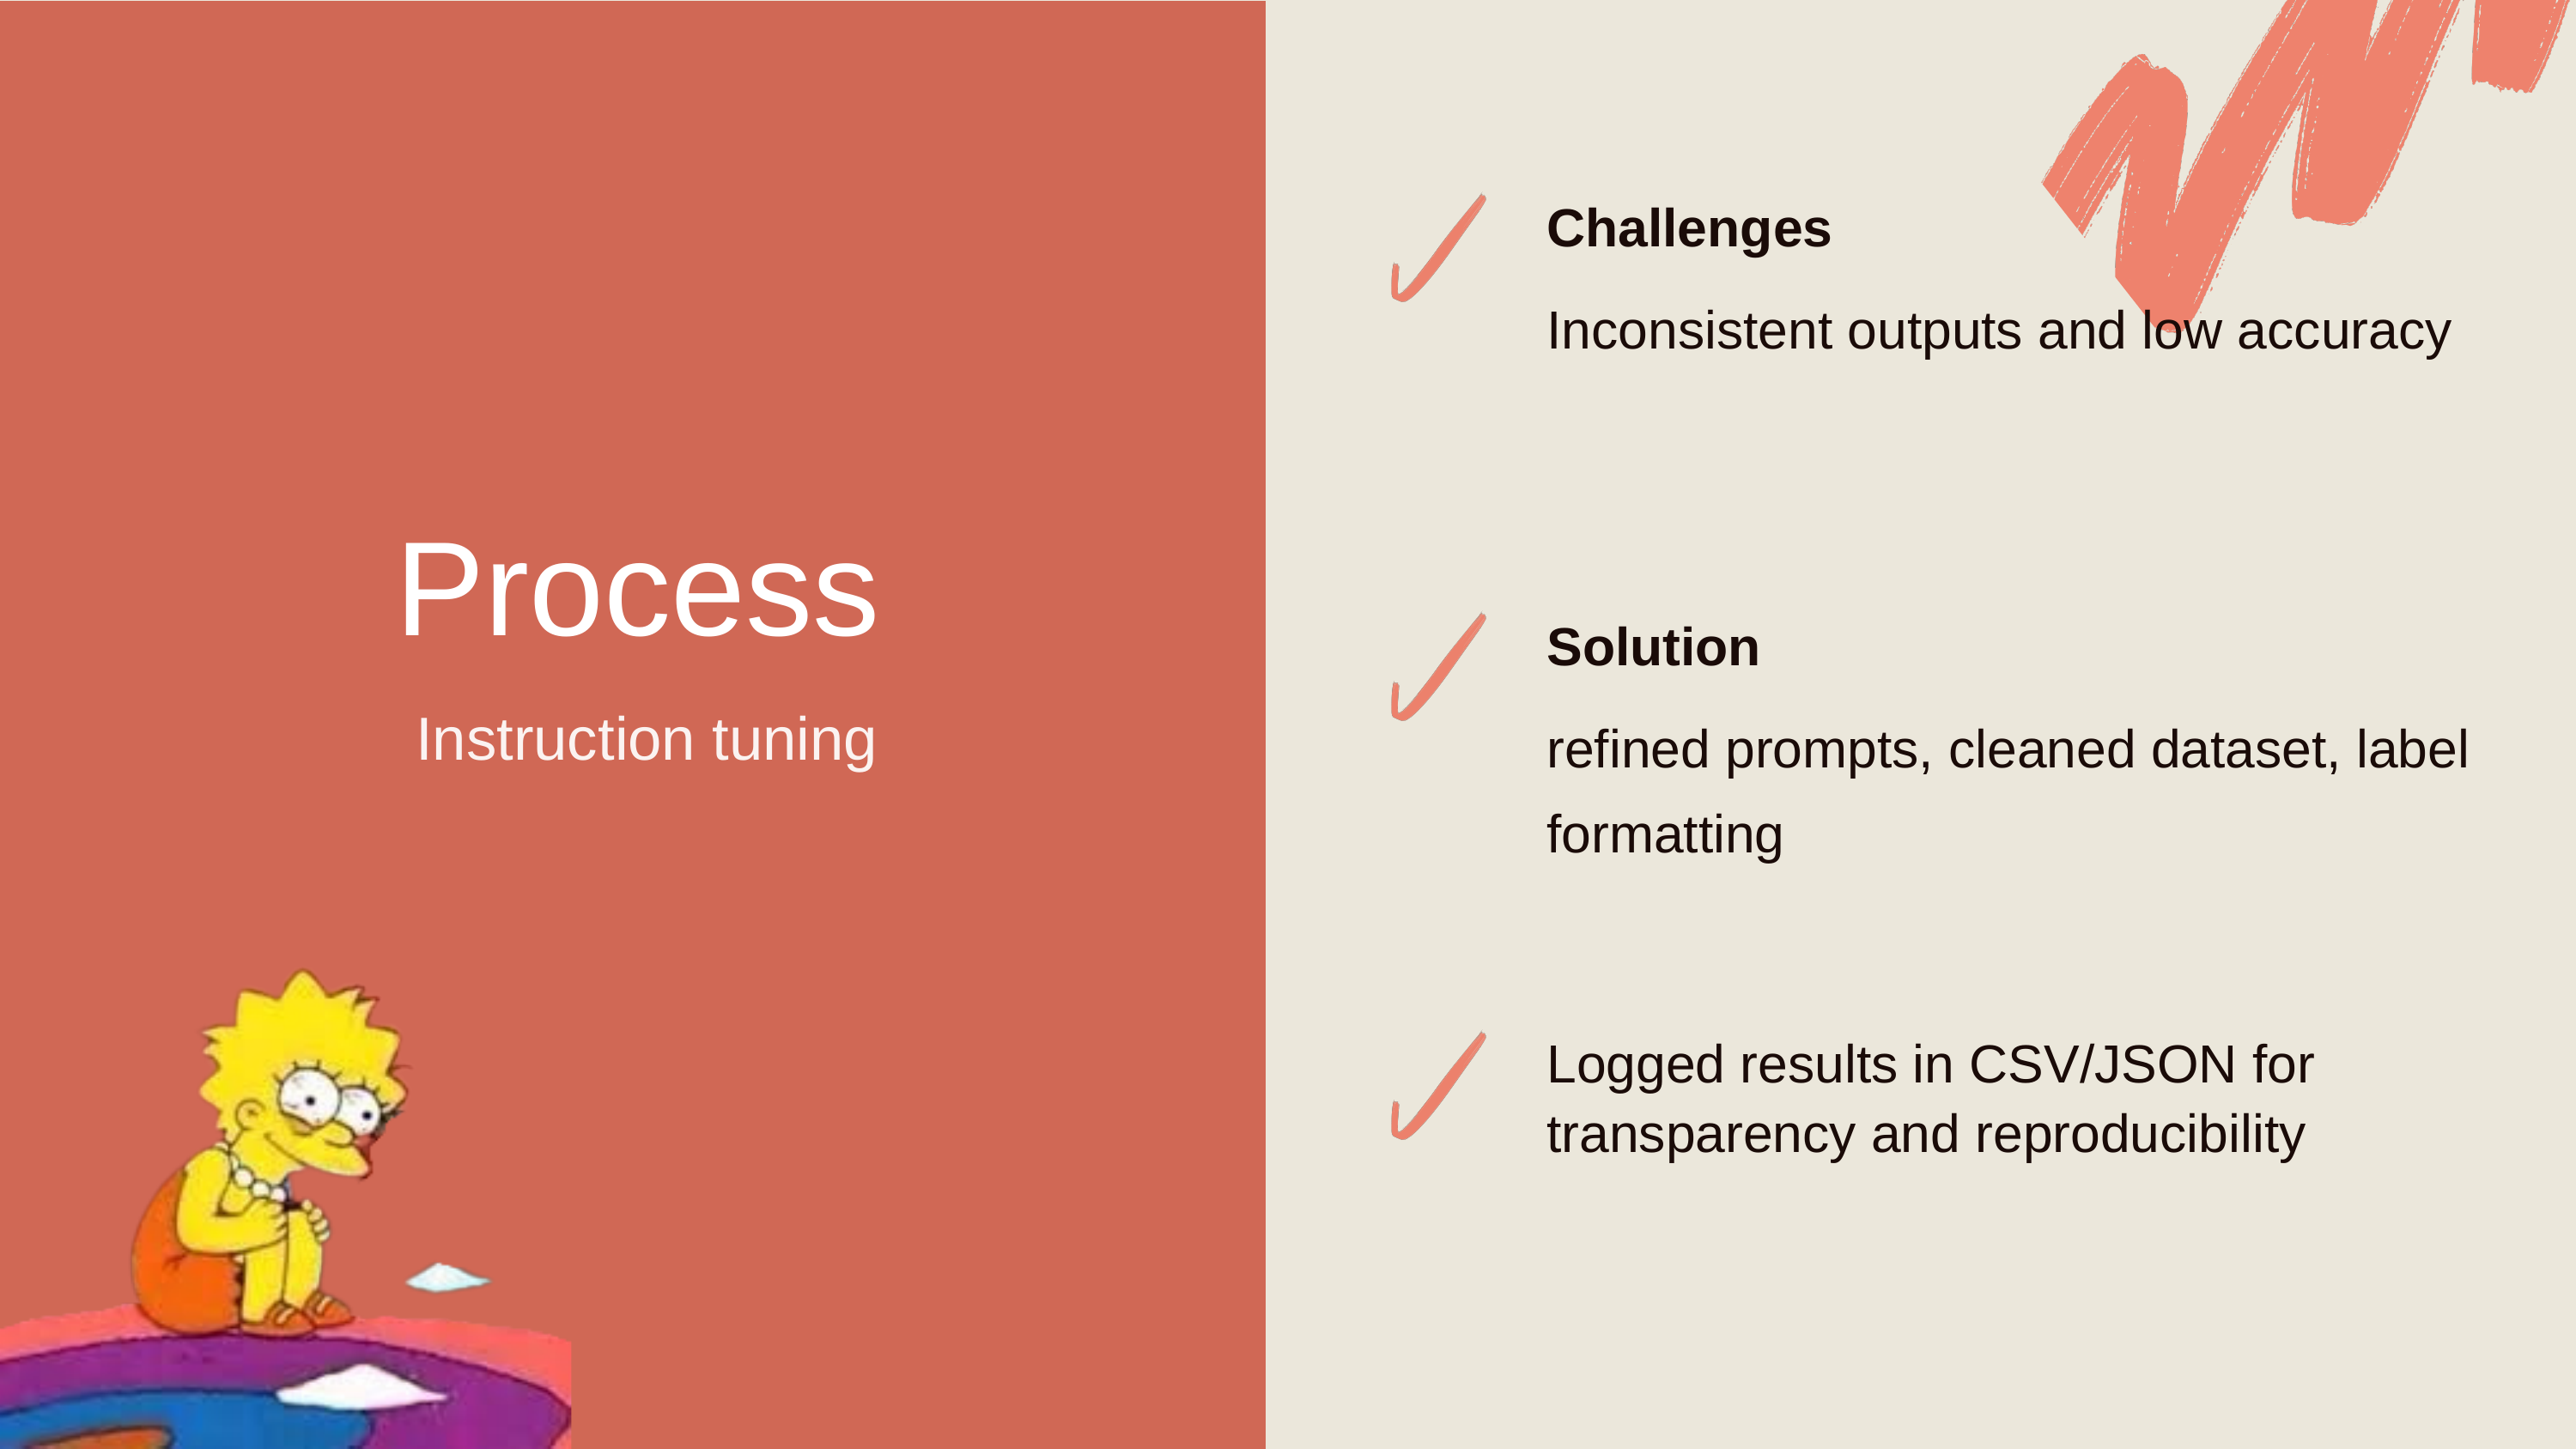

Challenges
Inconsistent outputs and low accuracy
Process

Solution
refined prompts, cleaned dataset, label formatting
Instruction tuning

Logged results in CSV/JSON for transparency and reproducibility